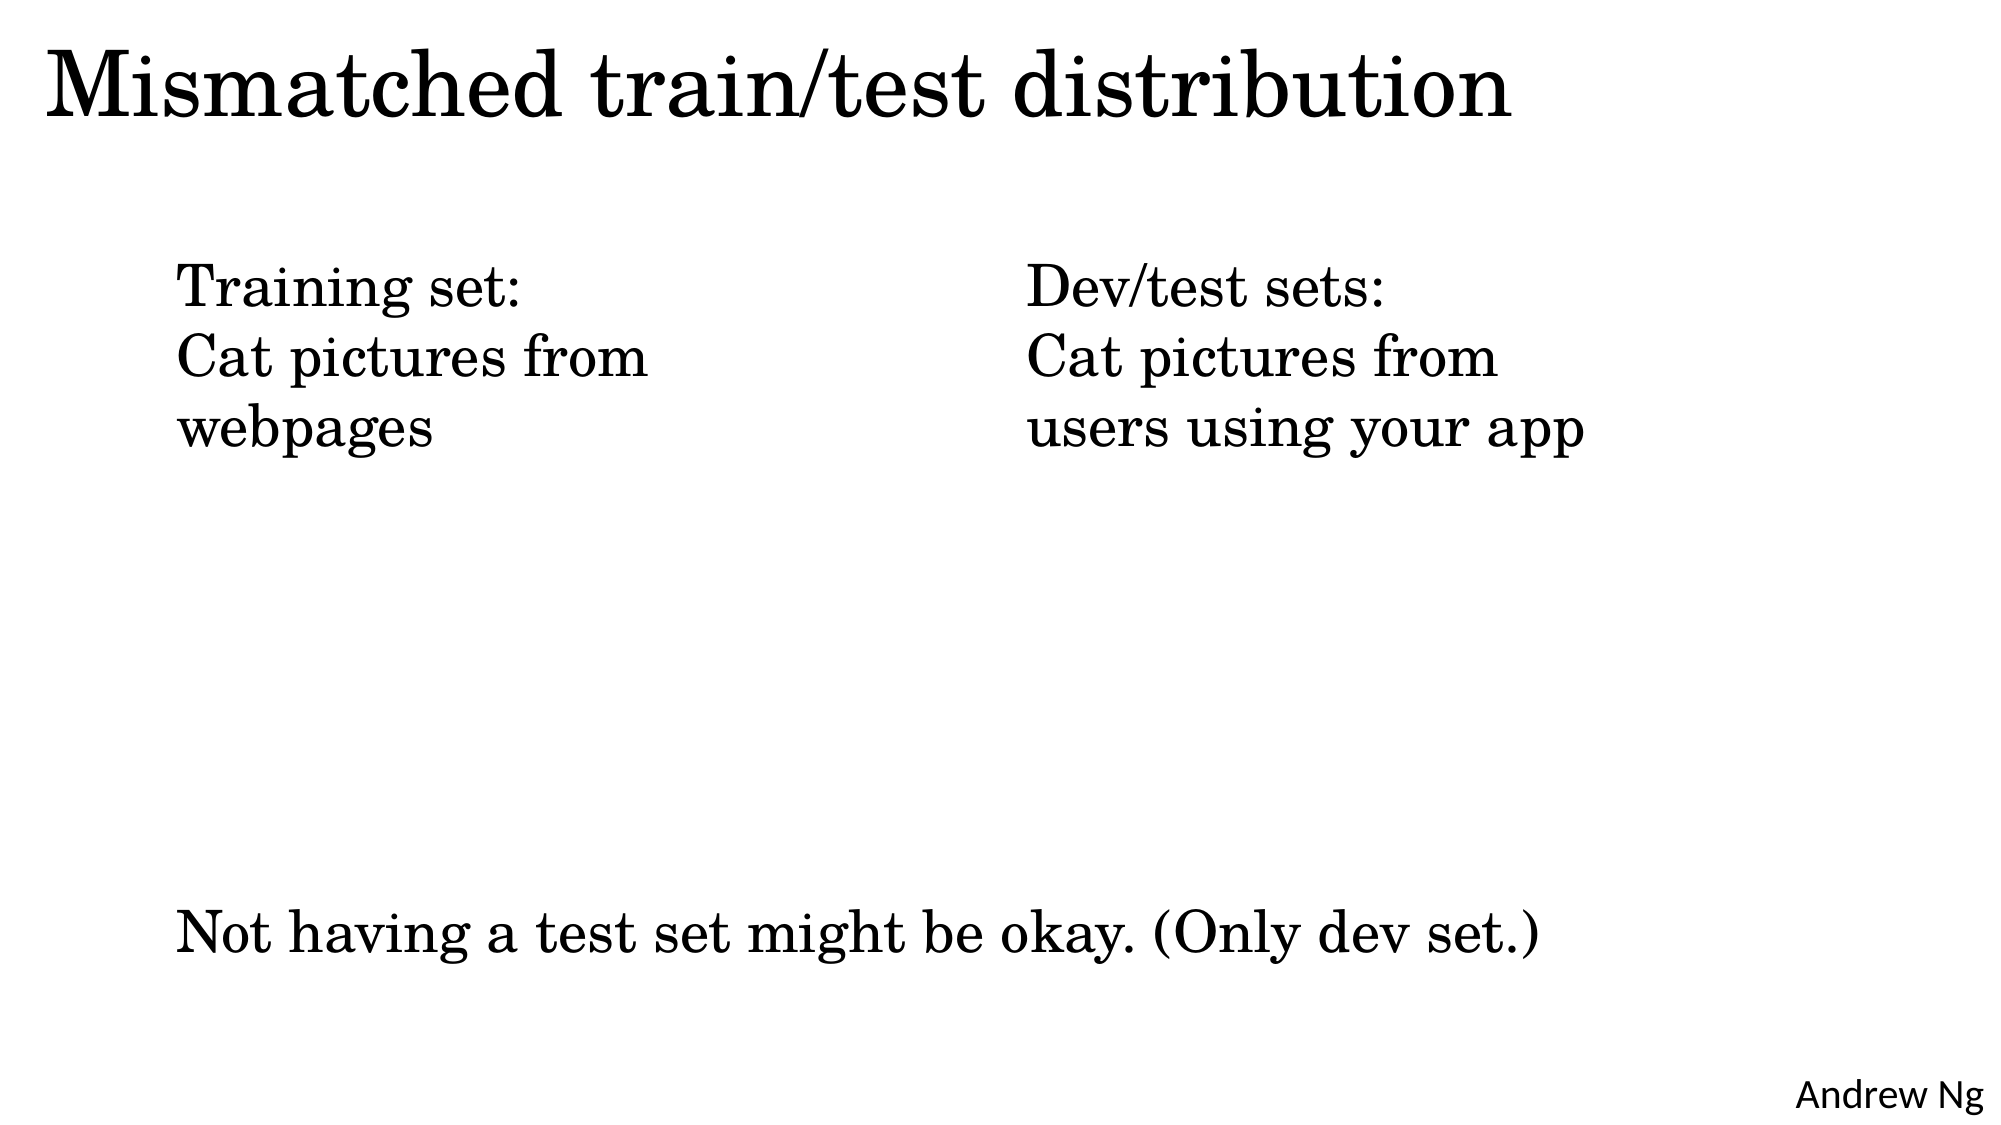

# Mismatched train/test distribution
Training set:
Cat pictures from webpages
Dev/test sets:
Cat pictures from users using your app
Not having a test set might be okay. (Only dev set.)